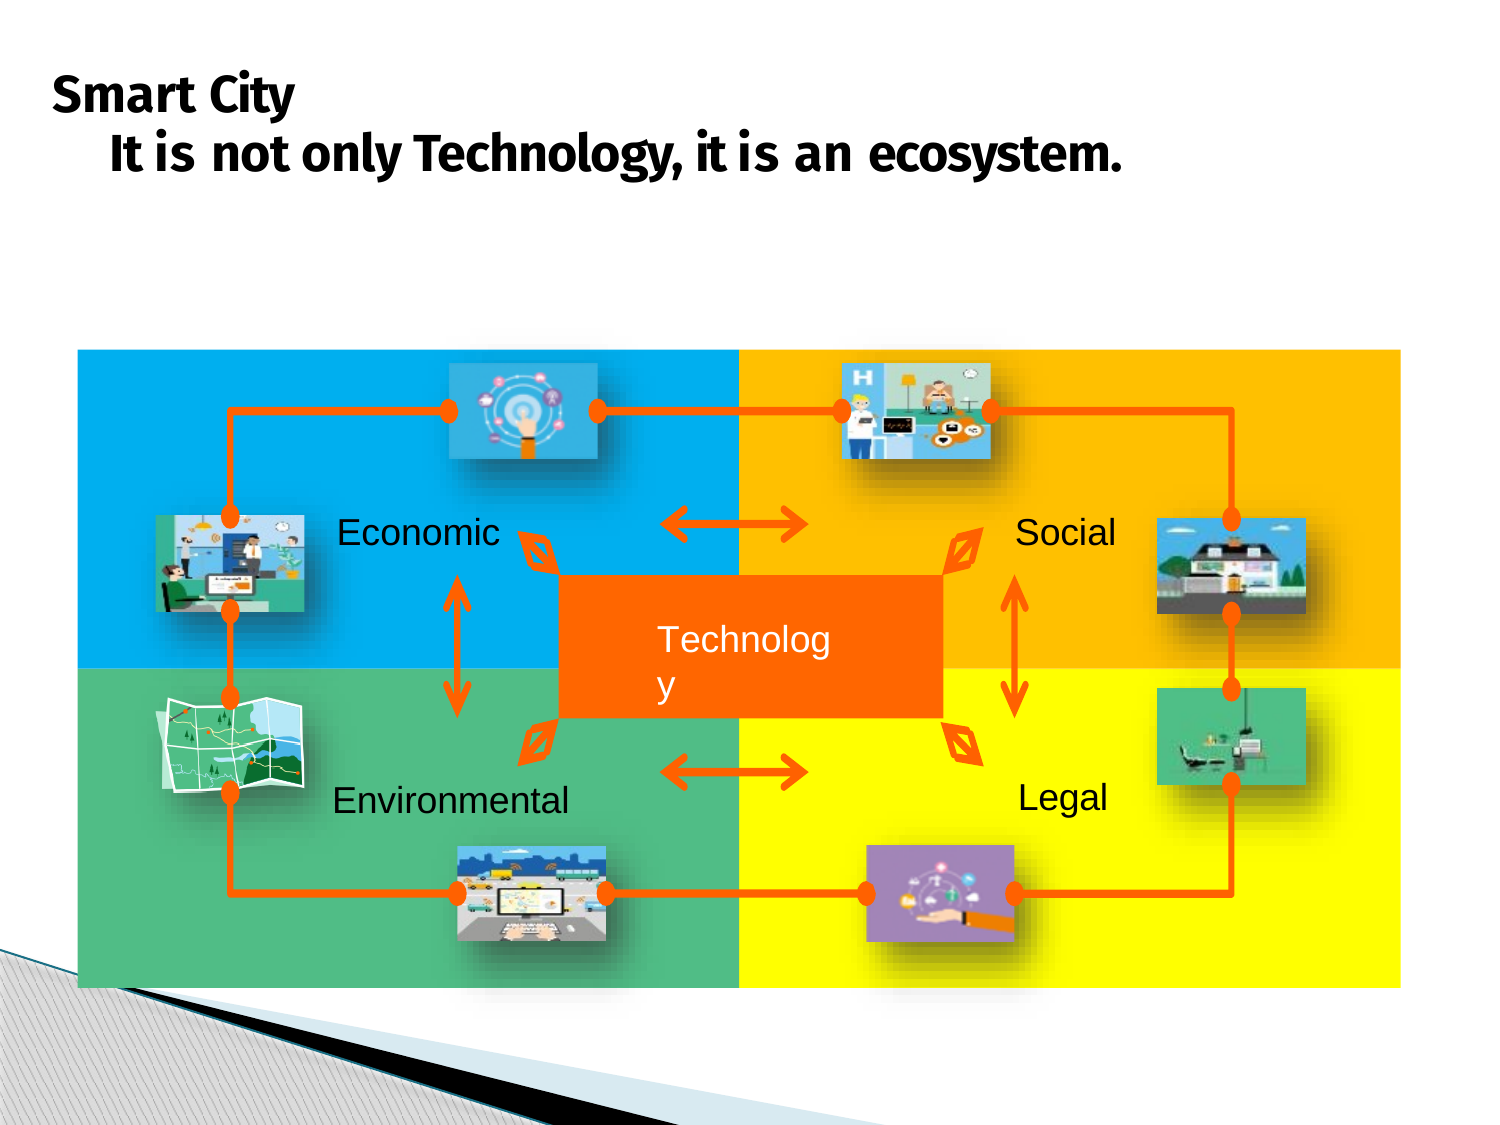

# Smart City
It is not only Technology, it is an ecosystem.

Economic
Social
Technology
Legal
Environmental